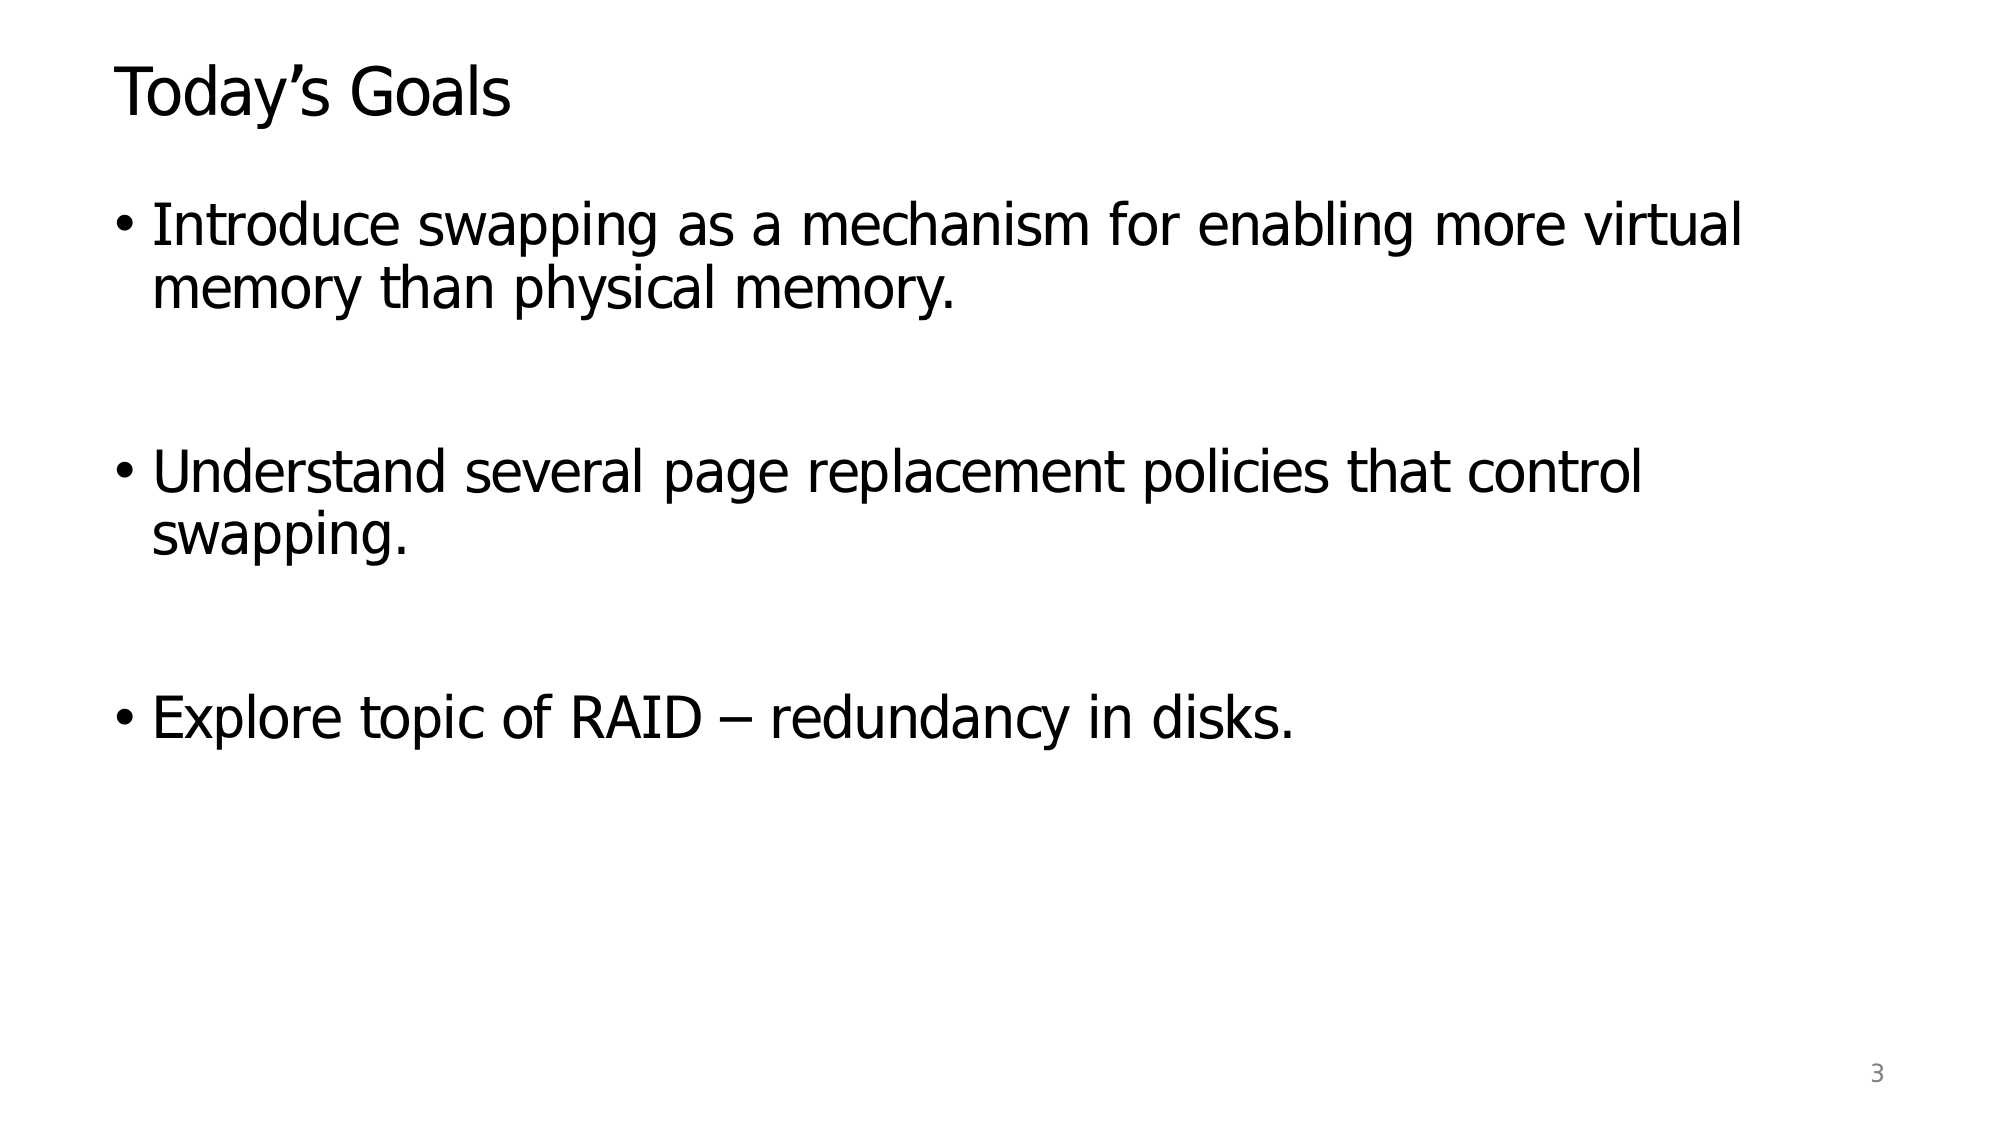

# Today’s Goals
Introduce swapping as a mechanism for enabling more virtual memory than physical memory.

Understand several page replacement policies that control swapping.

Explore topic of RAID – redundancy in disks.

3